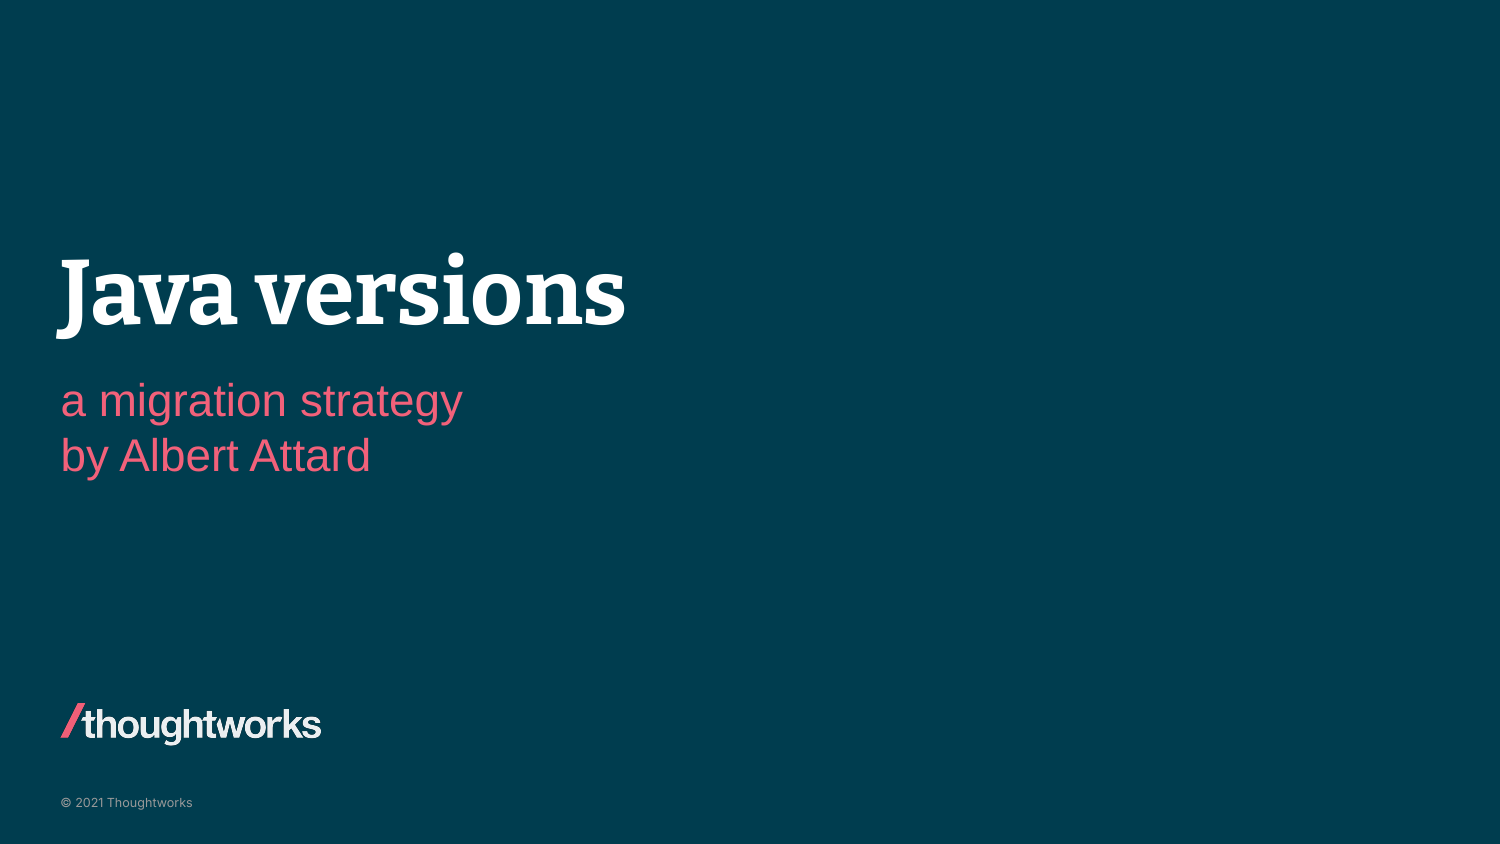

# Java versions
a migration strategy
by Albert Attard